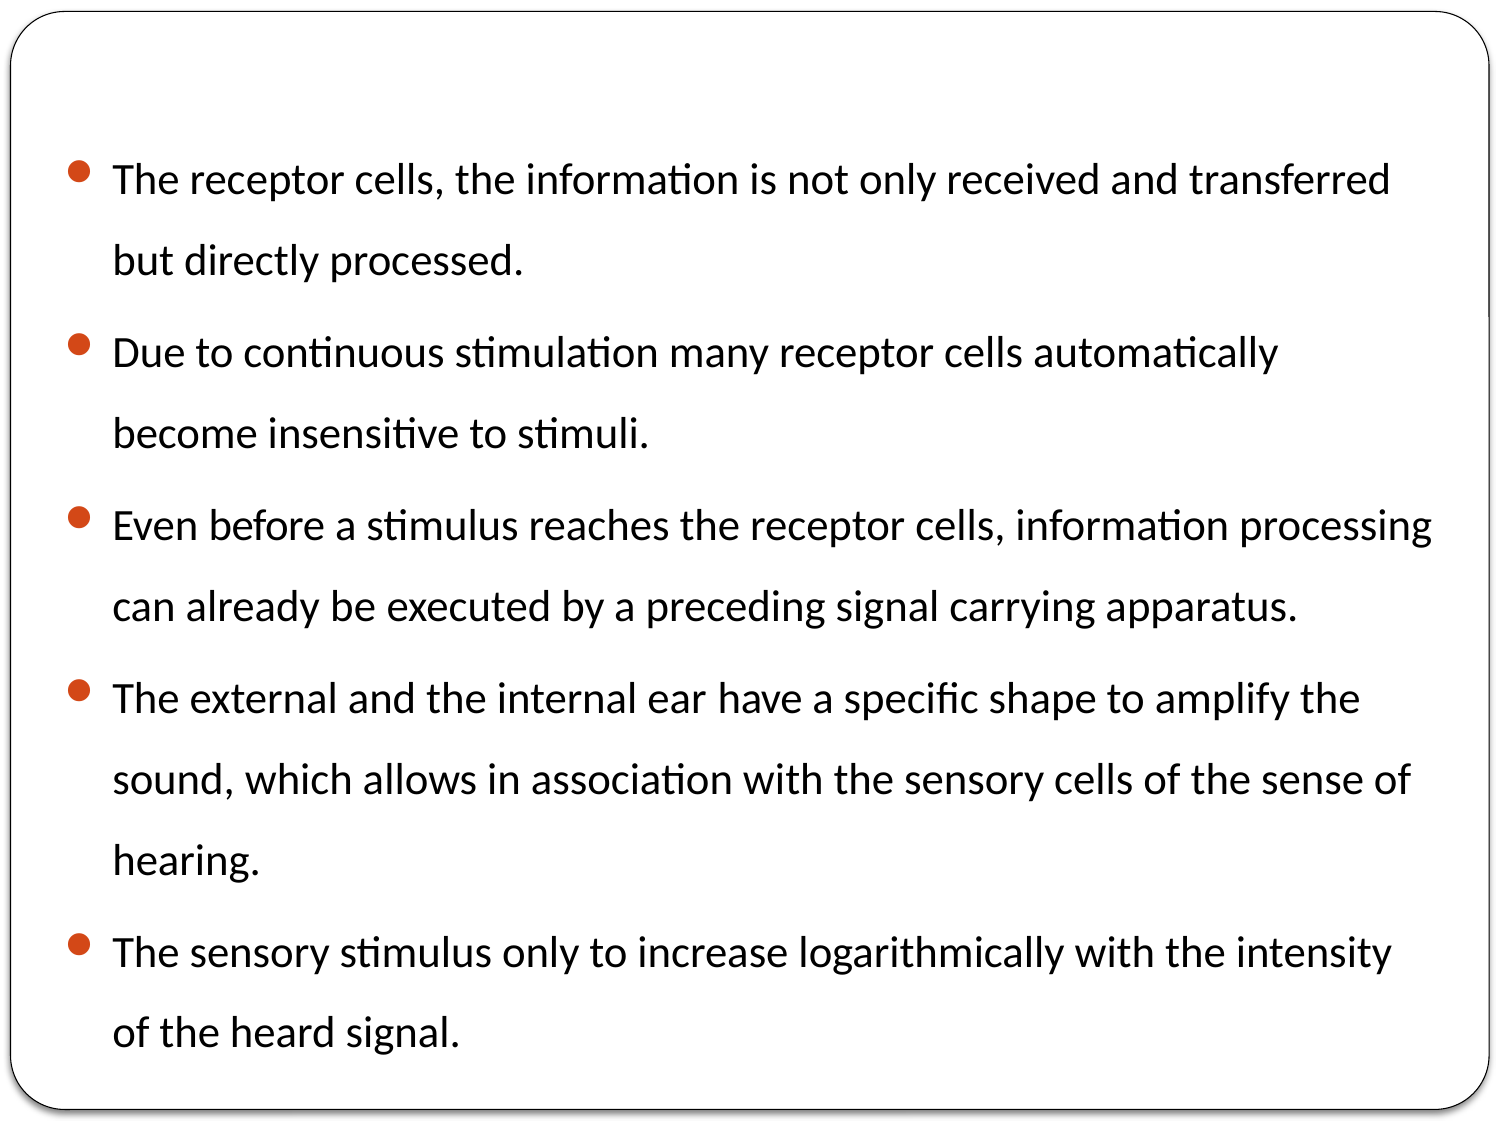

The receptor cells, the information is not only received and transferred but directly processed.
Due to continuous stimulation many receptor cells automatically become insensitive to stimuli.
Even before a stimulus reaches the receptor cells, information processing can already be executed by a preceding signal carrying apparatus.
The external and the internal ear have a specific shape to amplify the sound, which allows in association with the sensory cells of the sense of hearing.
The sensory stimulus only to increase logarithmically with the intensity of the heard signal.